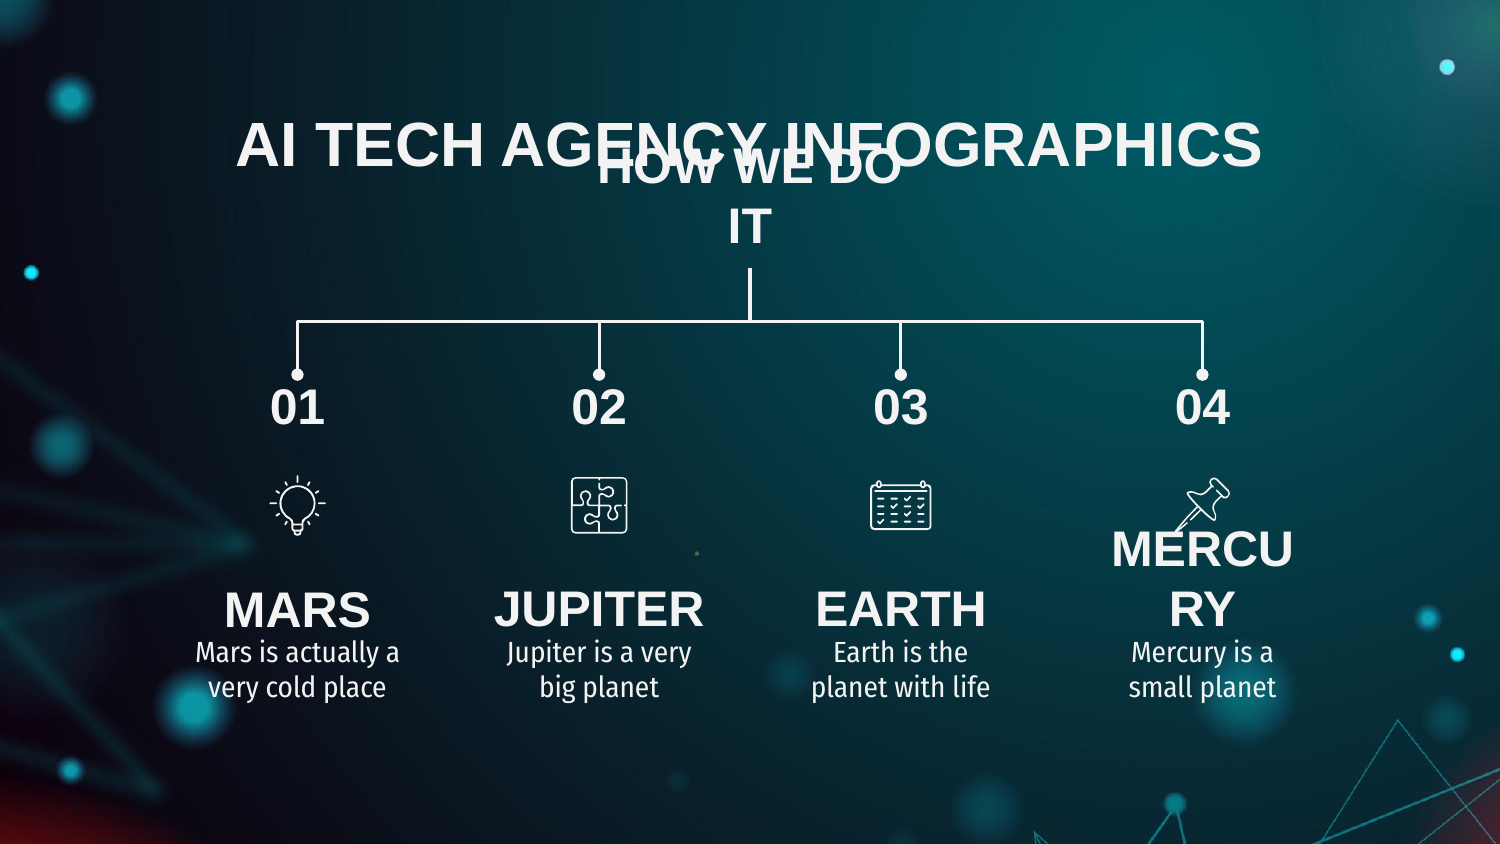

# AI TECH AGENCY INFOGRAPHICS
HOW WE DO IT
01
MARS
Mars is actually a very cold place
02
JUPITER
Jupiter is a very big planet
03
EARTH
Earth is the planet with life
04
MERCURY
Mercury is a small planet